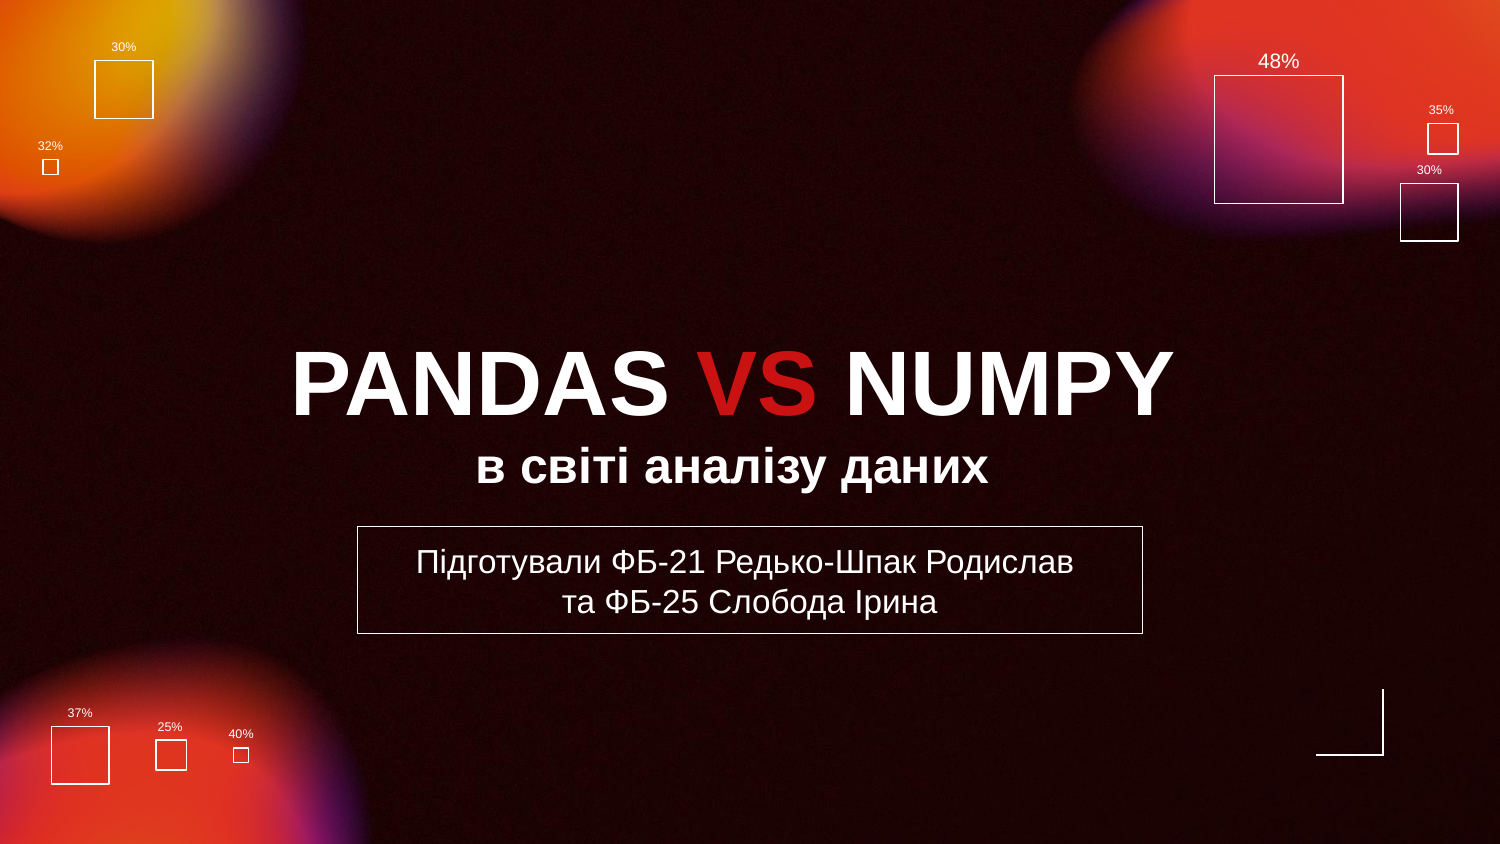

48%

# PANDAS VS NUMPY в світі аналізу даних
Підготували ФБ-21 Редько-Шпак Родислав
та ФБ-25 Слобода Ірина